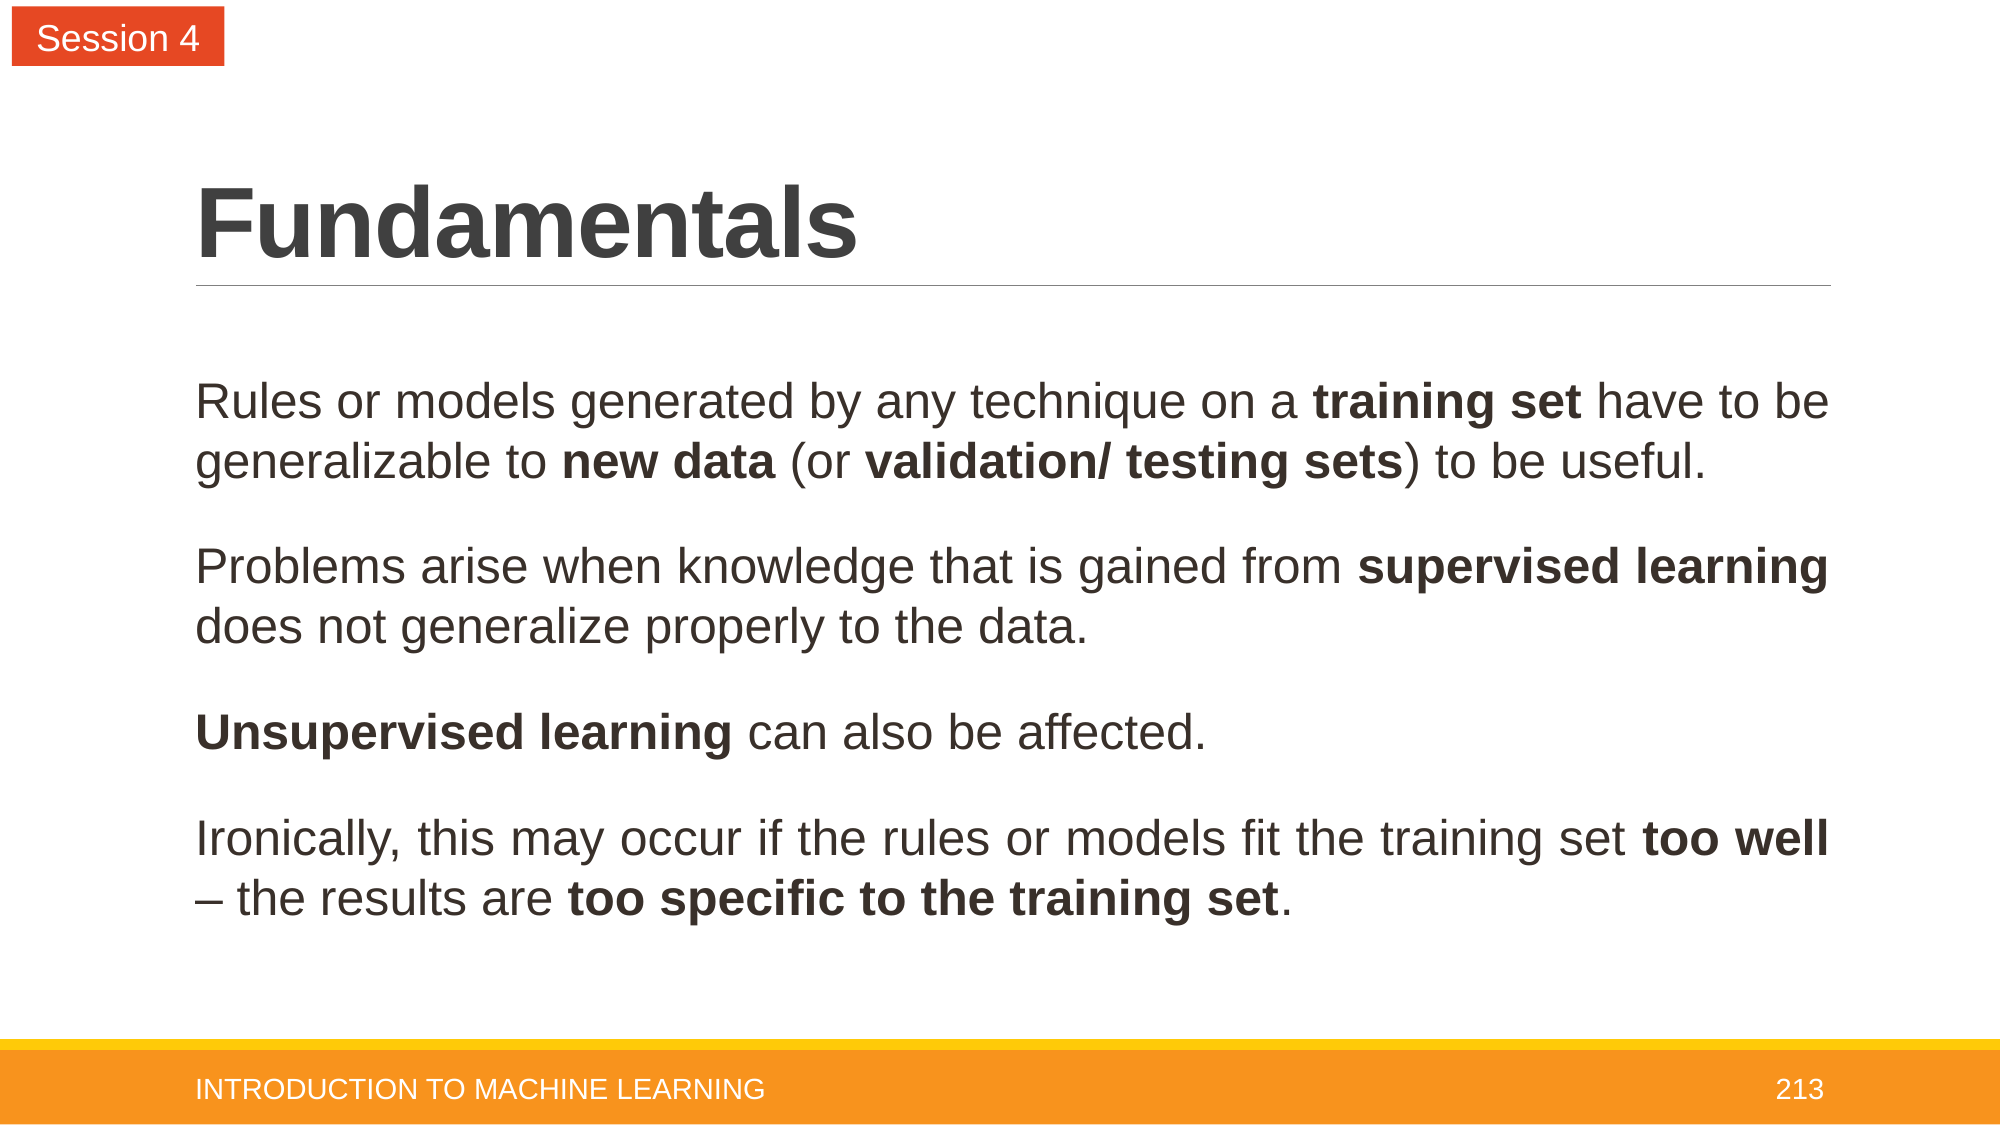

Session 4
# Fundamentals
Rules or models generated by any technique on a training set have to be generalizable to new data (or validation/ testing sets) to be useful.
Problems arise when knowledge that is gained from supervised learning does not generalize properly to the data.
Unsupervised learning can also be affected.
Ironically, this may occur if the rules or models fit the training set too well – the results are too specific to the training set.
INTRODUCTION TO MACHINE LEARNING
213